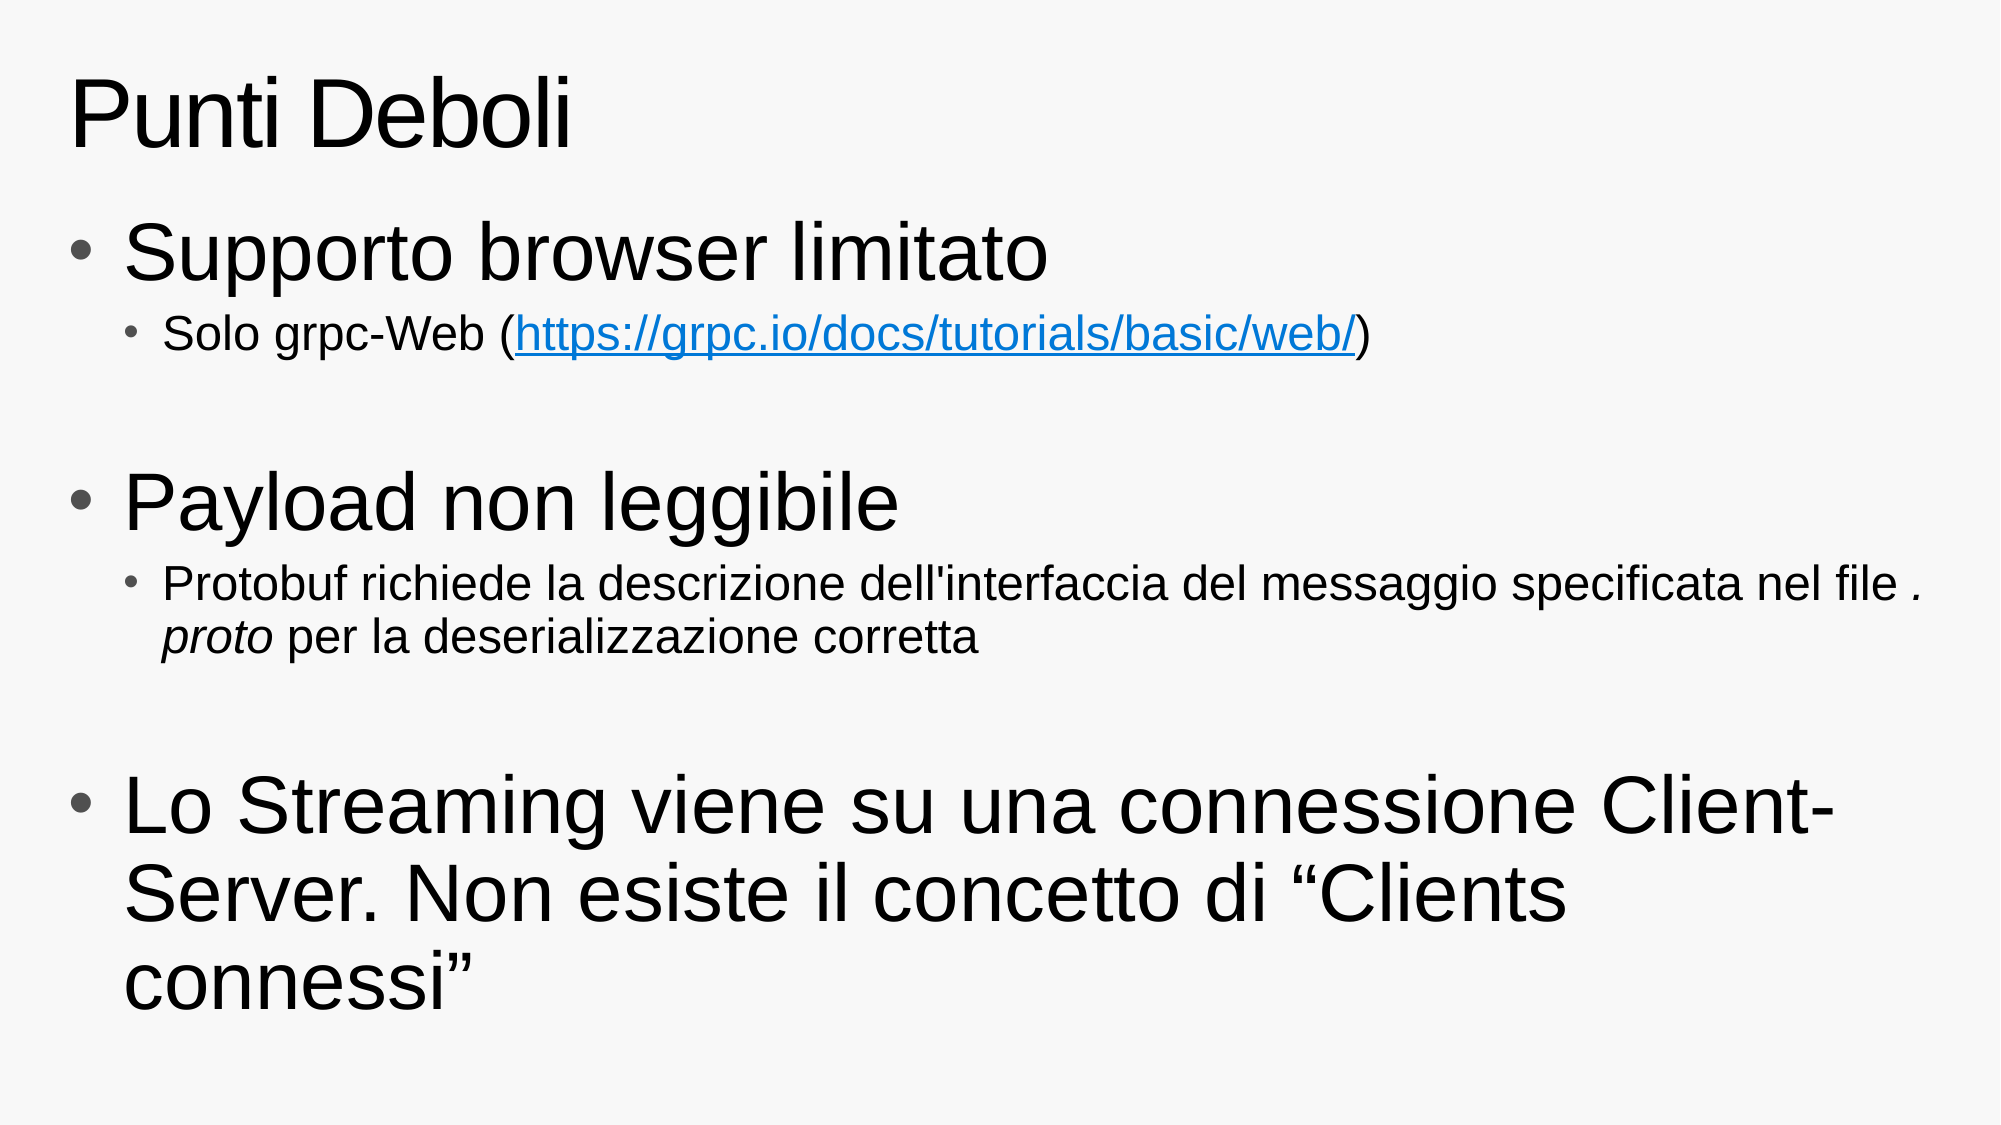

# Punti Deboli
Supporto browser limitato
Solo grpc-Web (https://grpc.io/docs/tutorials/basic/web/)

Payload non leggibile
Protobuf richiede la descrizione dell'interfaccia del messaggio specificata nel file . proto per la deserializzazione corretta

Lo Streaming viene su una connessione Client-Server. Non esiste il concetto di “Clients connessi”